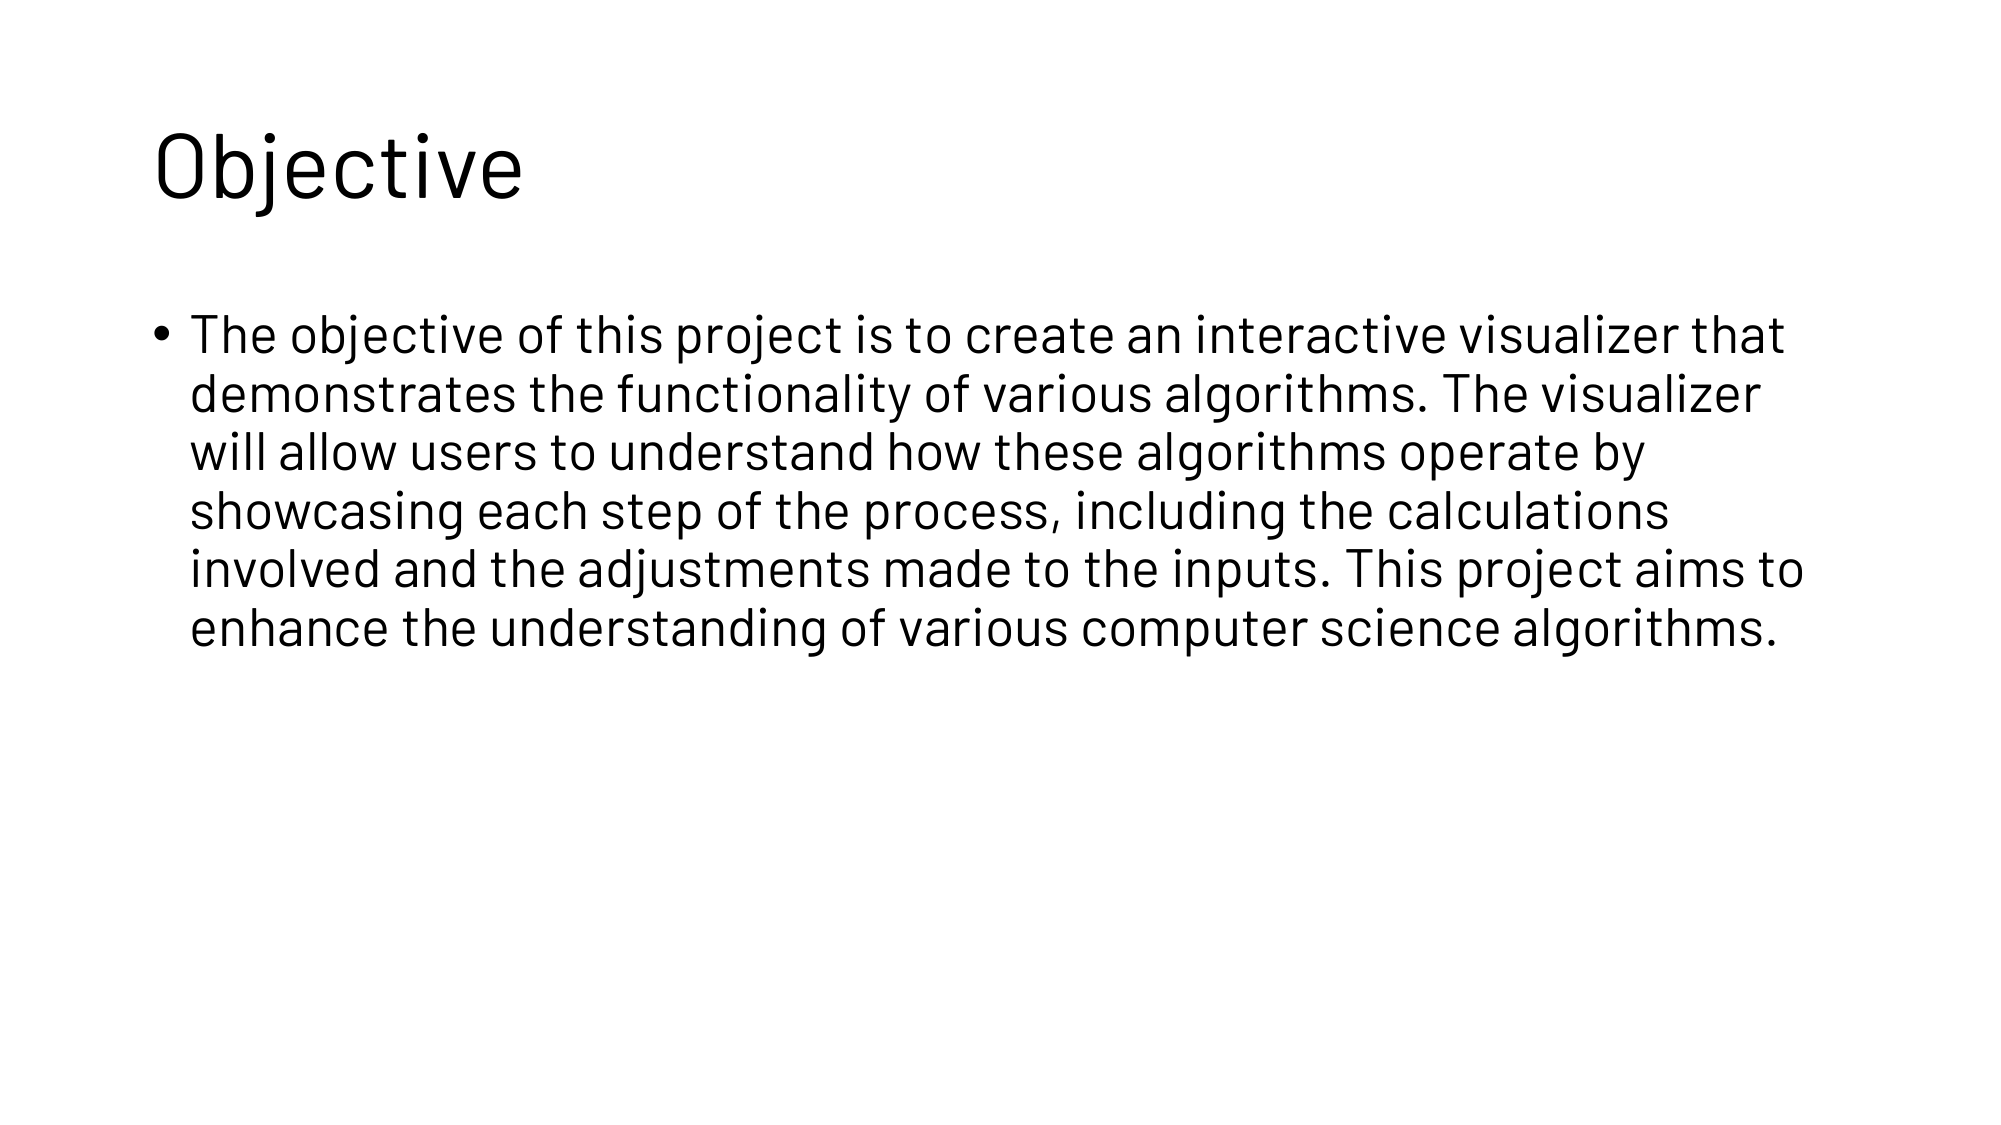

# Objective
The objective of this project is to create an interactive visualizer that demonstrates the functionality of various algorithms. The visualizer will allow users to understand how these algorithms operate by showcasing each step of the process, including the calculations involved and the adjustments made to the inputs. This project aims to enhance the understanding of various computer science algorithms.